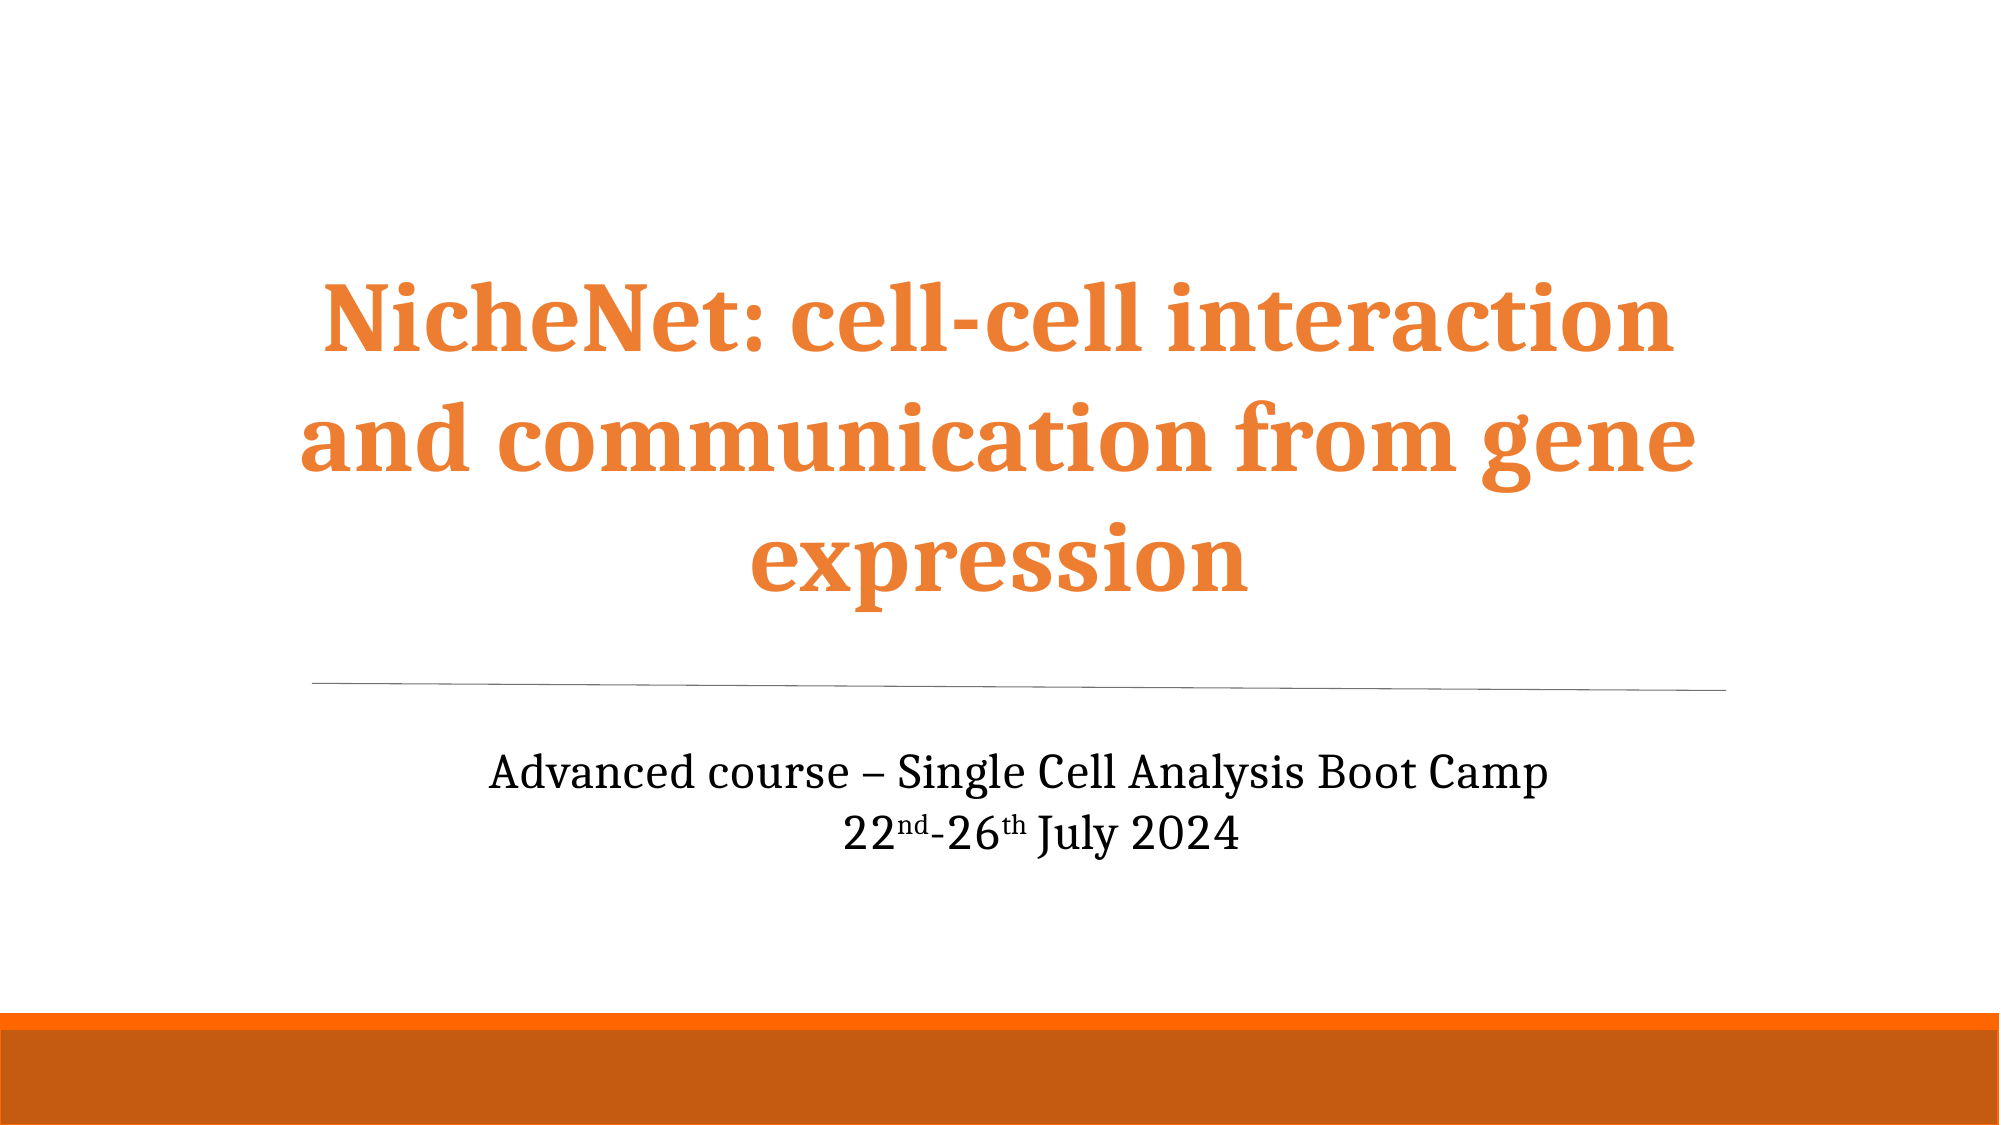

NicheNet: cell-cell interaction and communication from gene expression

Advanced course – Single Cell Analysis Boot Camp
 22nd-26th July 2024

1